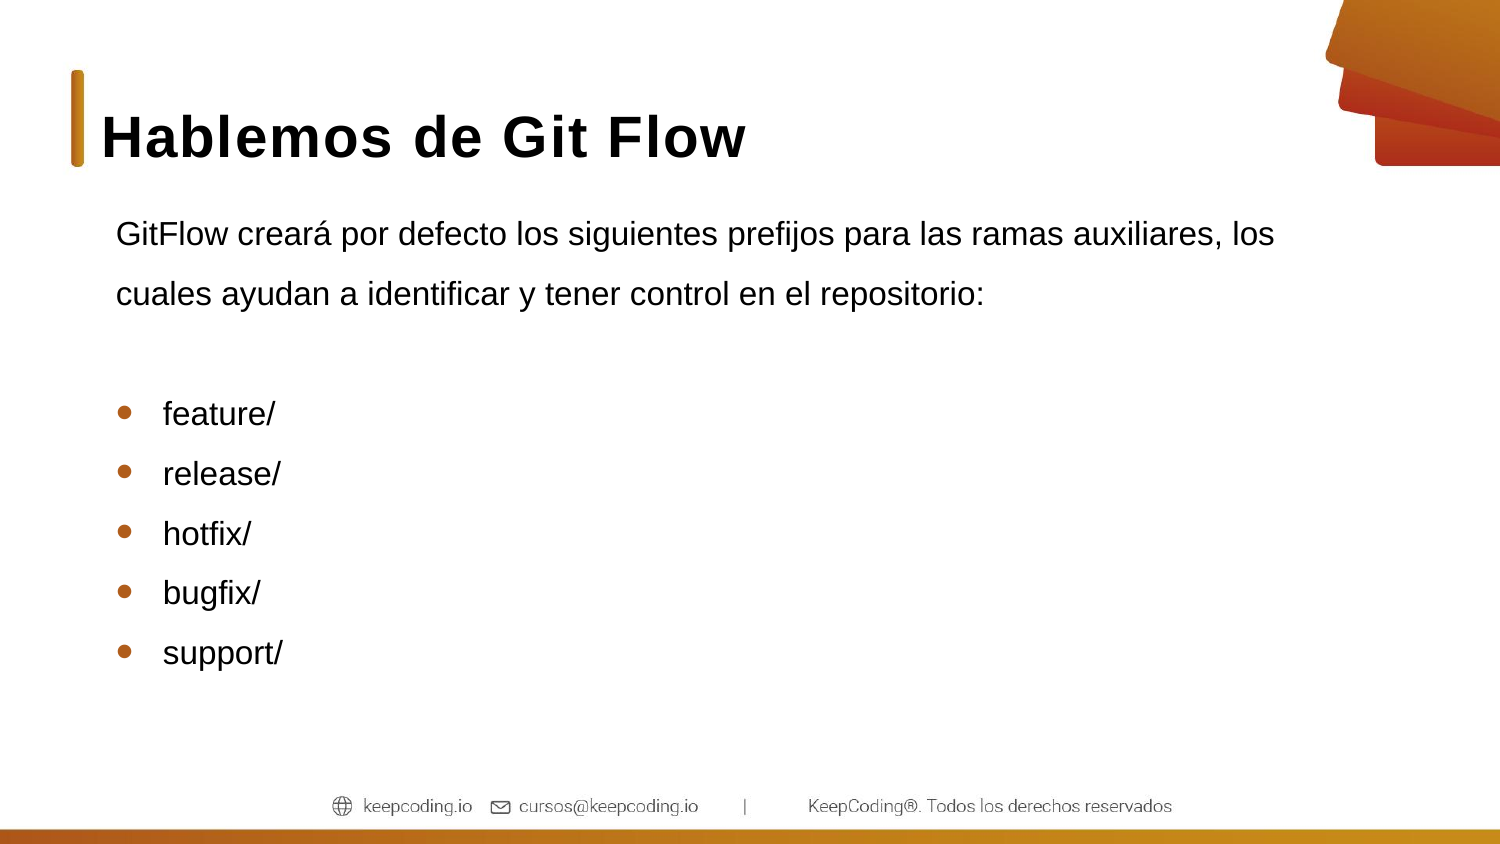

Hablemos de Git Flow
GitFlow creará por defecto los siguientes prefijos para las ramas auxiliares, los cuales ayudan a identificar y tener control en el repositorio:

feature/
release/
hotfix/
bugfix/
support/